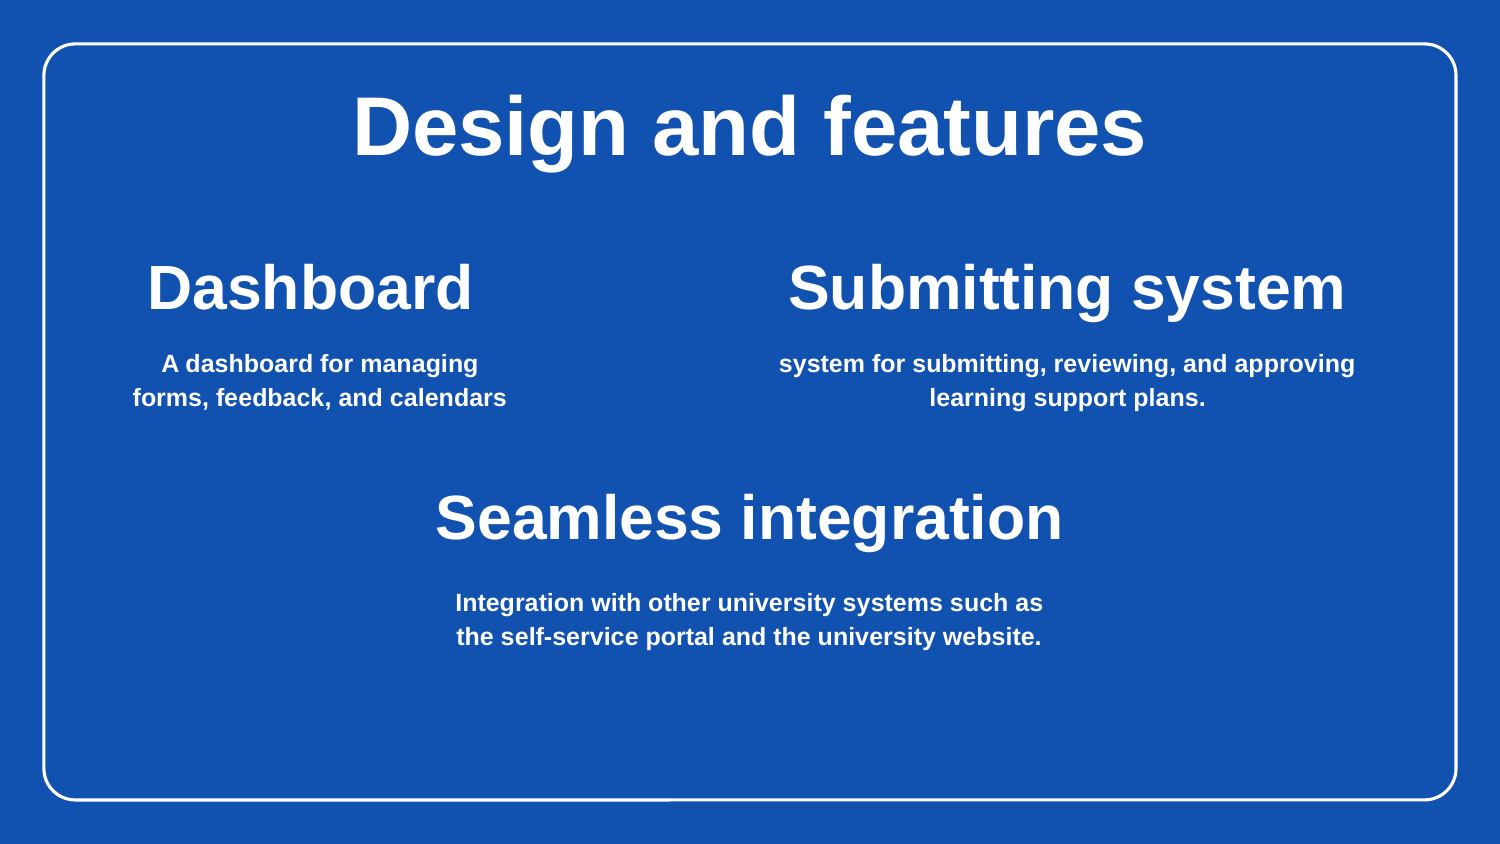

# Design and features
Submitting system
Dashboard
A dashboard for managing forms, feedback, and calendars

system for submitting, reviewing, and approving learning support plans.

Seamless integration
Integration with other university systems such as the self-service portal and the university website.